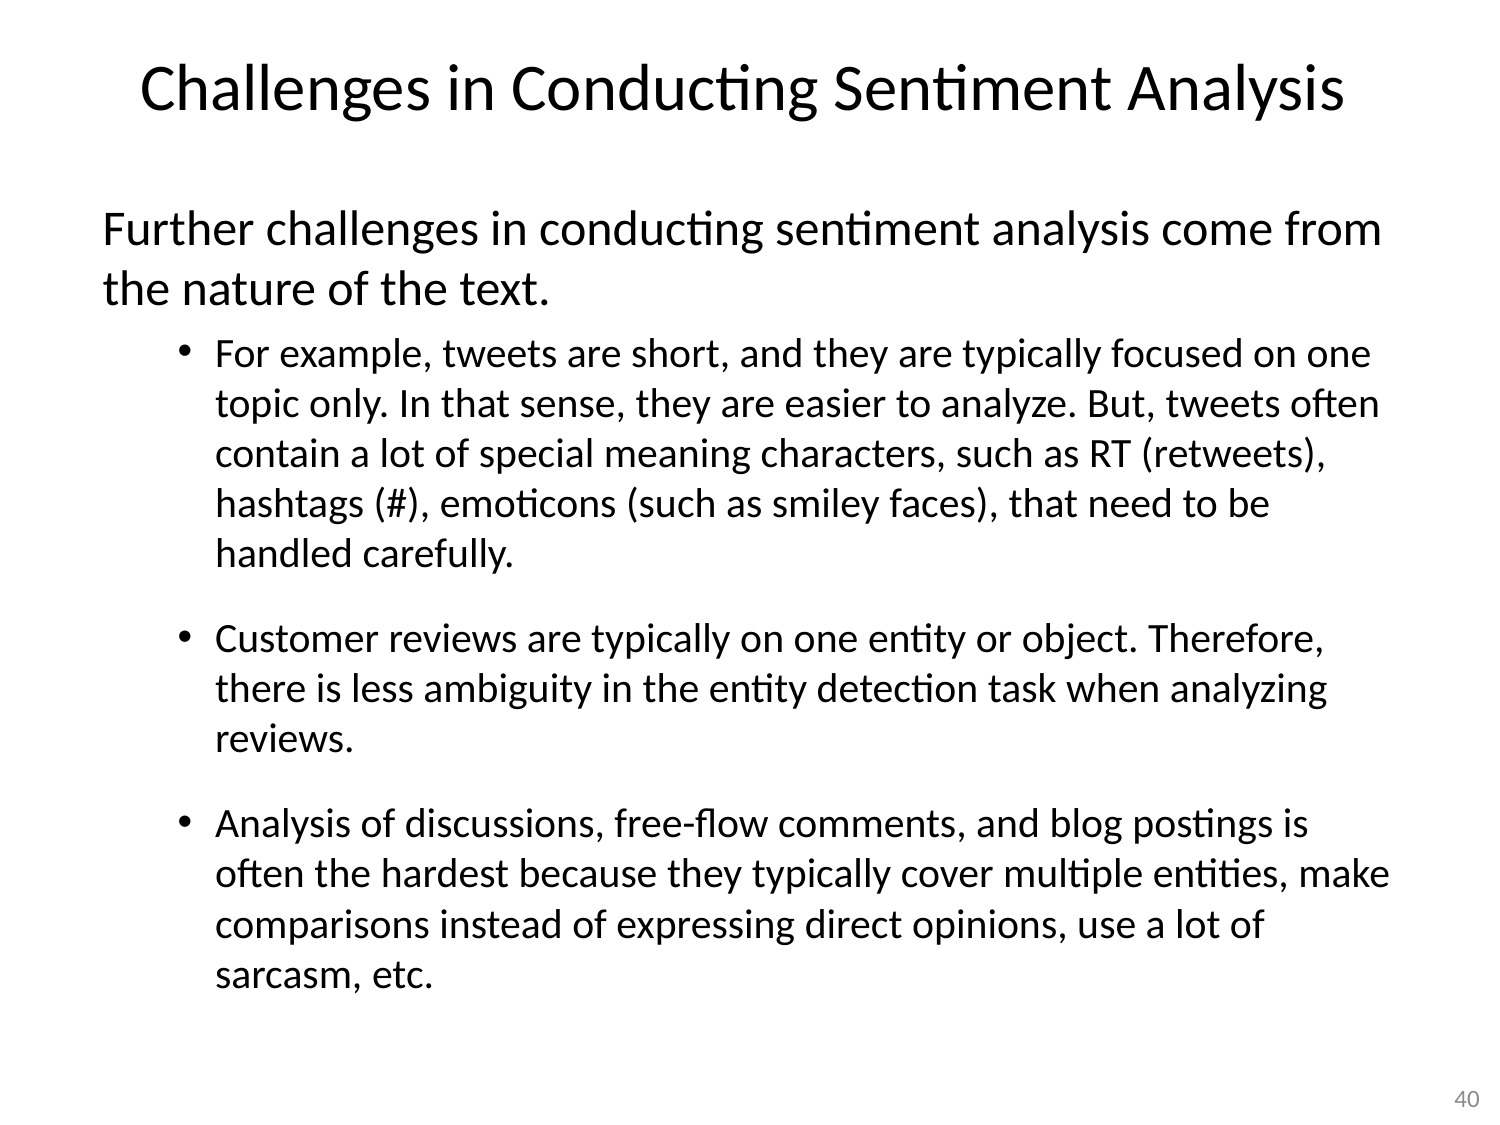

# Challenges in Conducting Sentiment Analysis
Further challenges in conducting sentiment analysis come from the nature of the text.
For example, tweets are short, and they are typically focused on one topic only. In that sense, they are easier to analyze. But, tweets often contain a lot of special meaning characters, such as RT (retweets), hashtags (#), emoticons (such as smiley faces), that need to be handled carefully.
Customer reviews are typically on one entity or object. Therefore, there is less ambiguity in the entity detection task when analyzing reviews.
Analysis of discussions, free-flow comments, and blog postings is often the hardest because they typically cover multiple entities, make comparisons instead of expressing direct opinions, use a lot of sarcasm, etc.
40